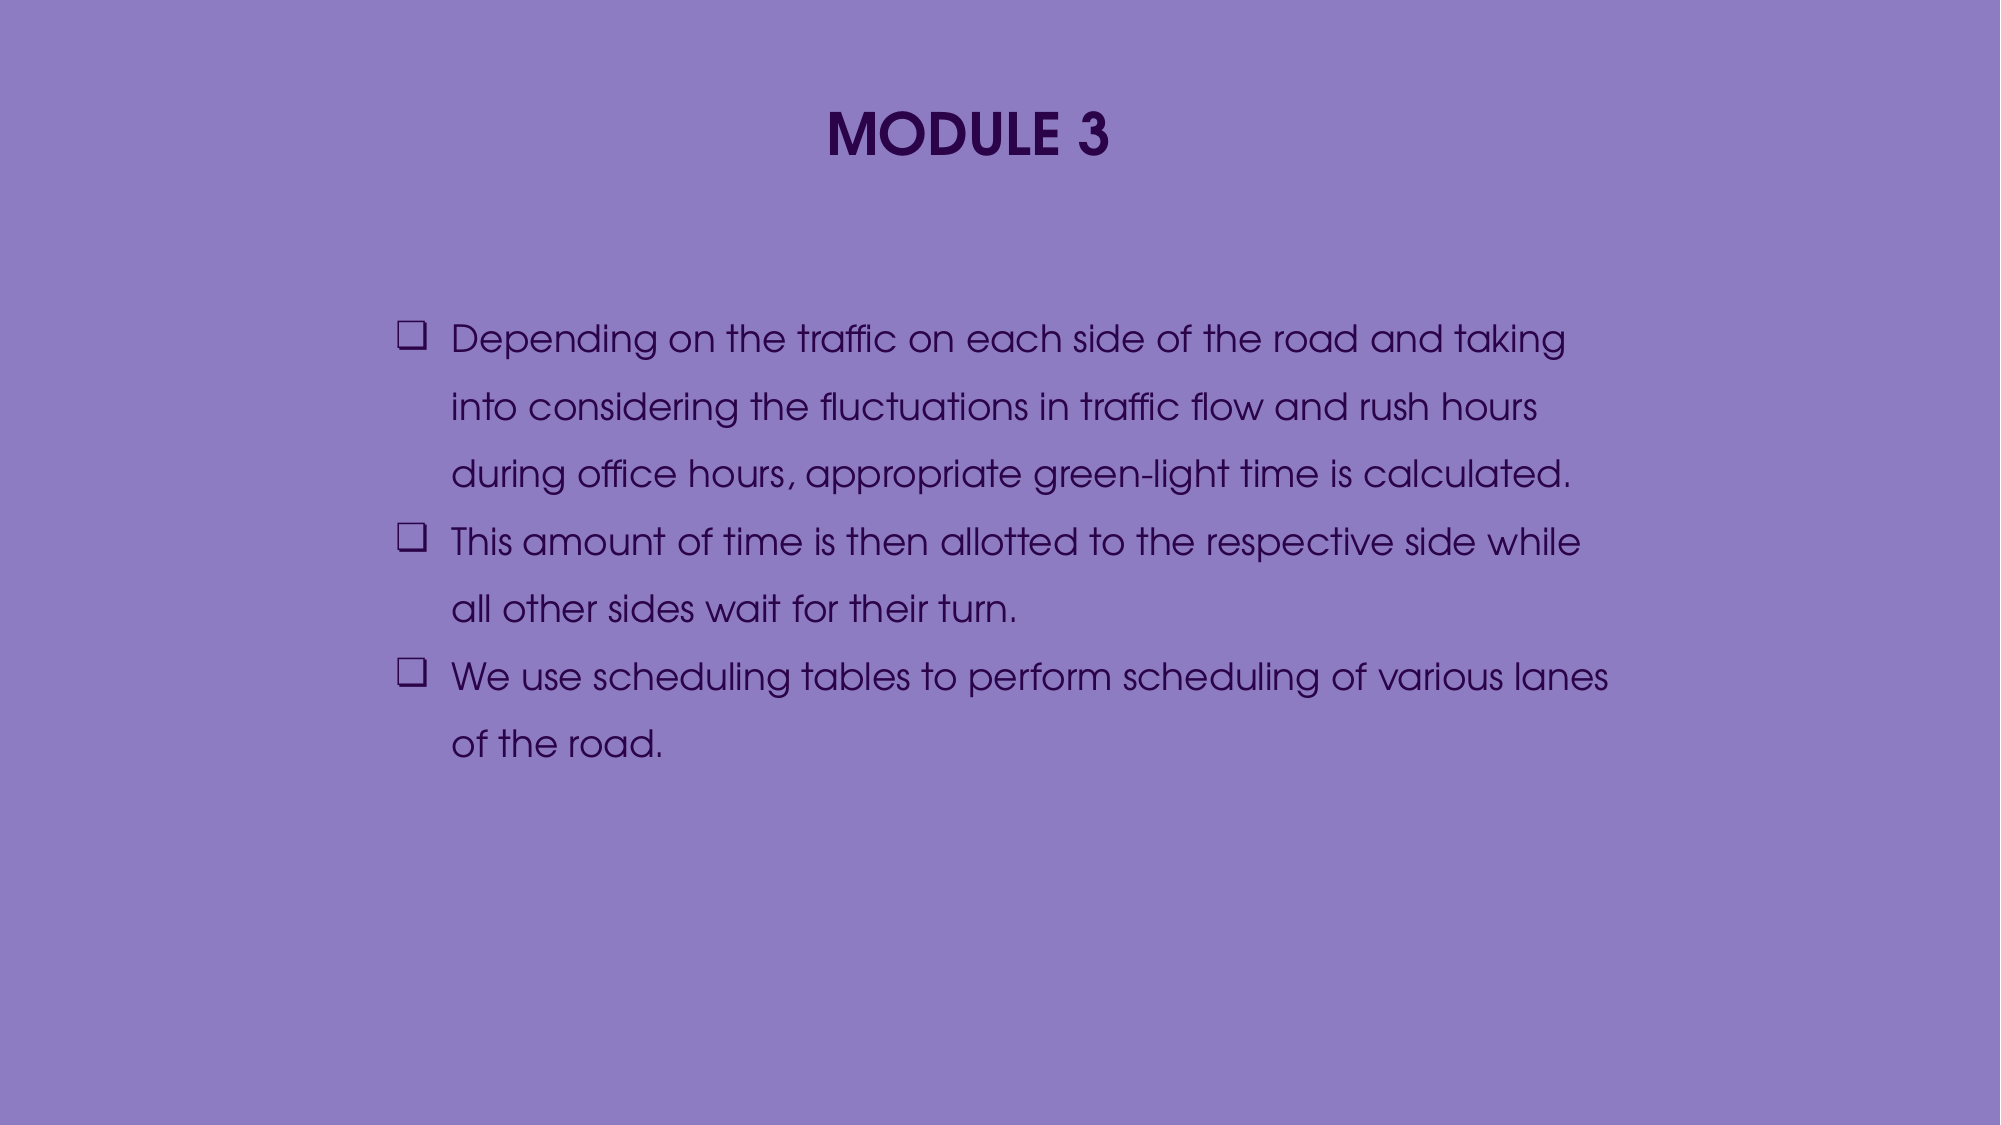

# MODULE 3

Depending on the traffic on each side of the road and taking into considering the fluctuations in traffic flow and rush hours during office hours, appropriate green-light time is calculated.
This amount of time is then allotted to the respective side while all other sides wait for their turn.
We use scheduling tables to perform scheduling of various lanes of the road.